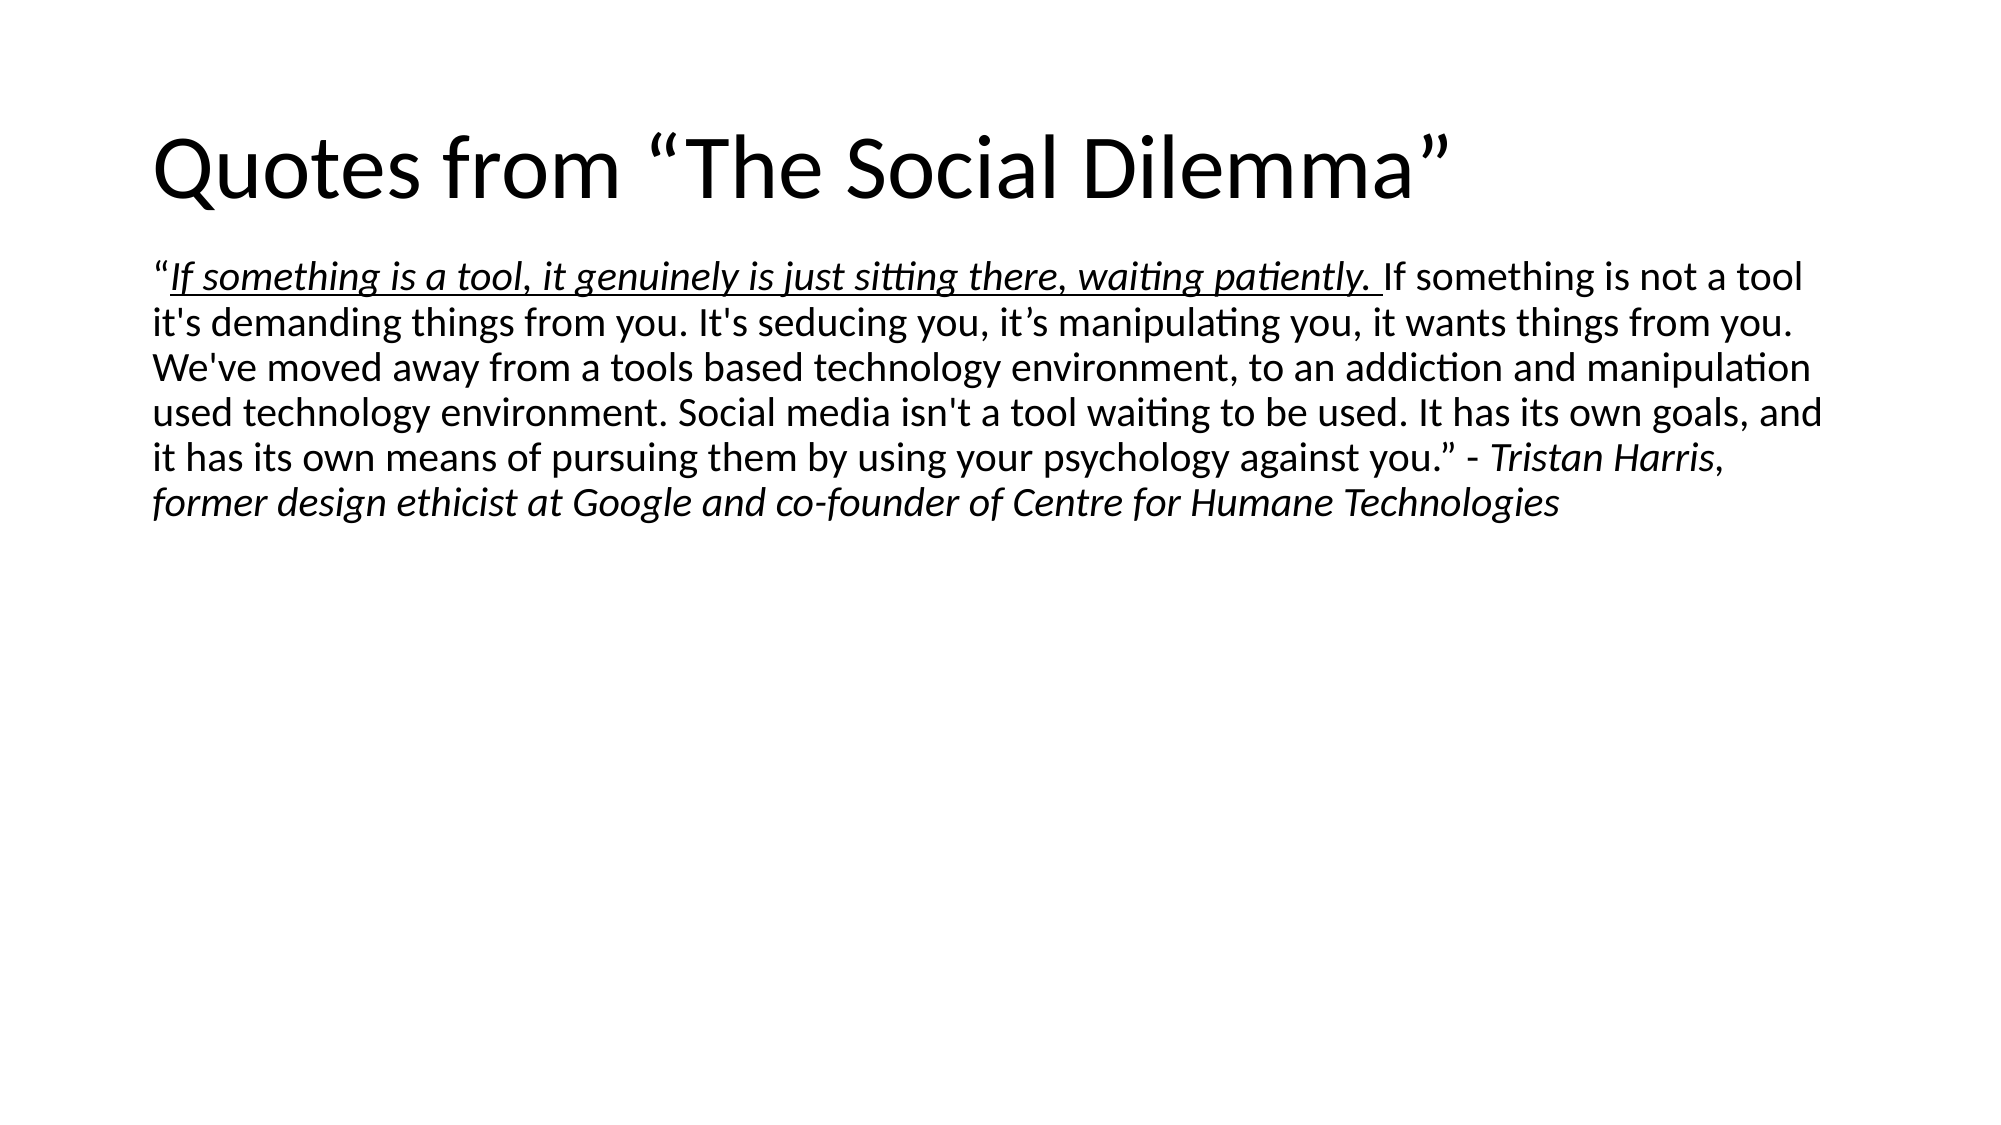

# Quotes from “The Social Dilemma”
“If something is a tool, it genuinely is just sitting there, waiting patiently. If something is not a tool it's demanding things from you. It's seducing you, it’s manipulating you, it wants things from you. We've moved away from a tools based technology environment, to an addiction and manipulation used technology environment. Social media isn't a tool waiting to be used. It has its own goals, and it has its own means of pursuing them by using your psychology against you.” - Tristan Harris, former design ethicist at Google and co-founder of Centre for Humane Technologies‍